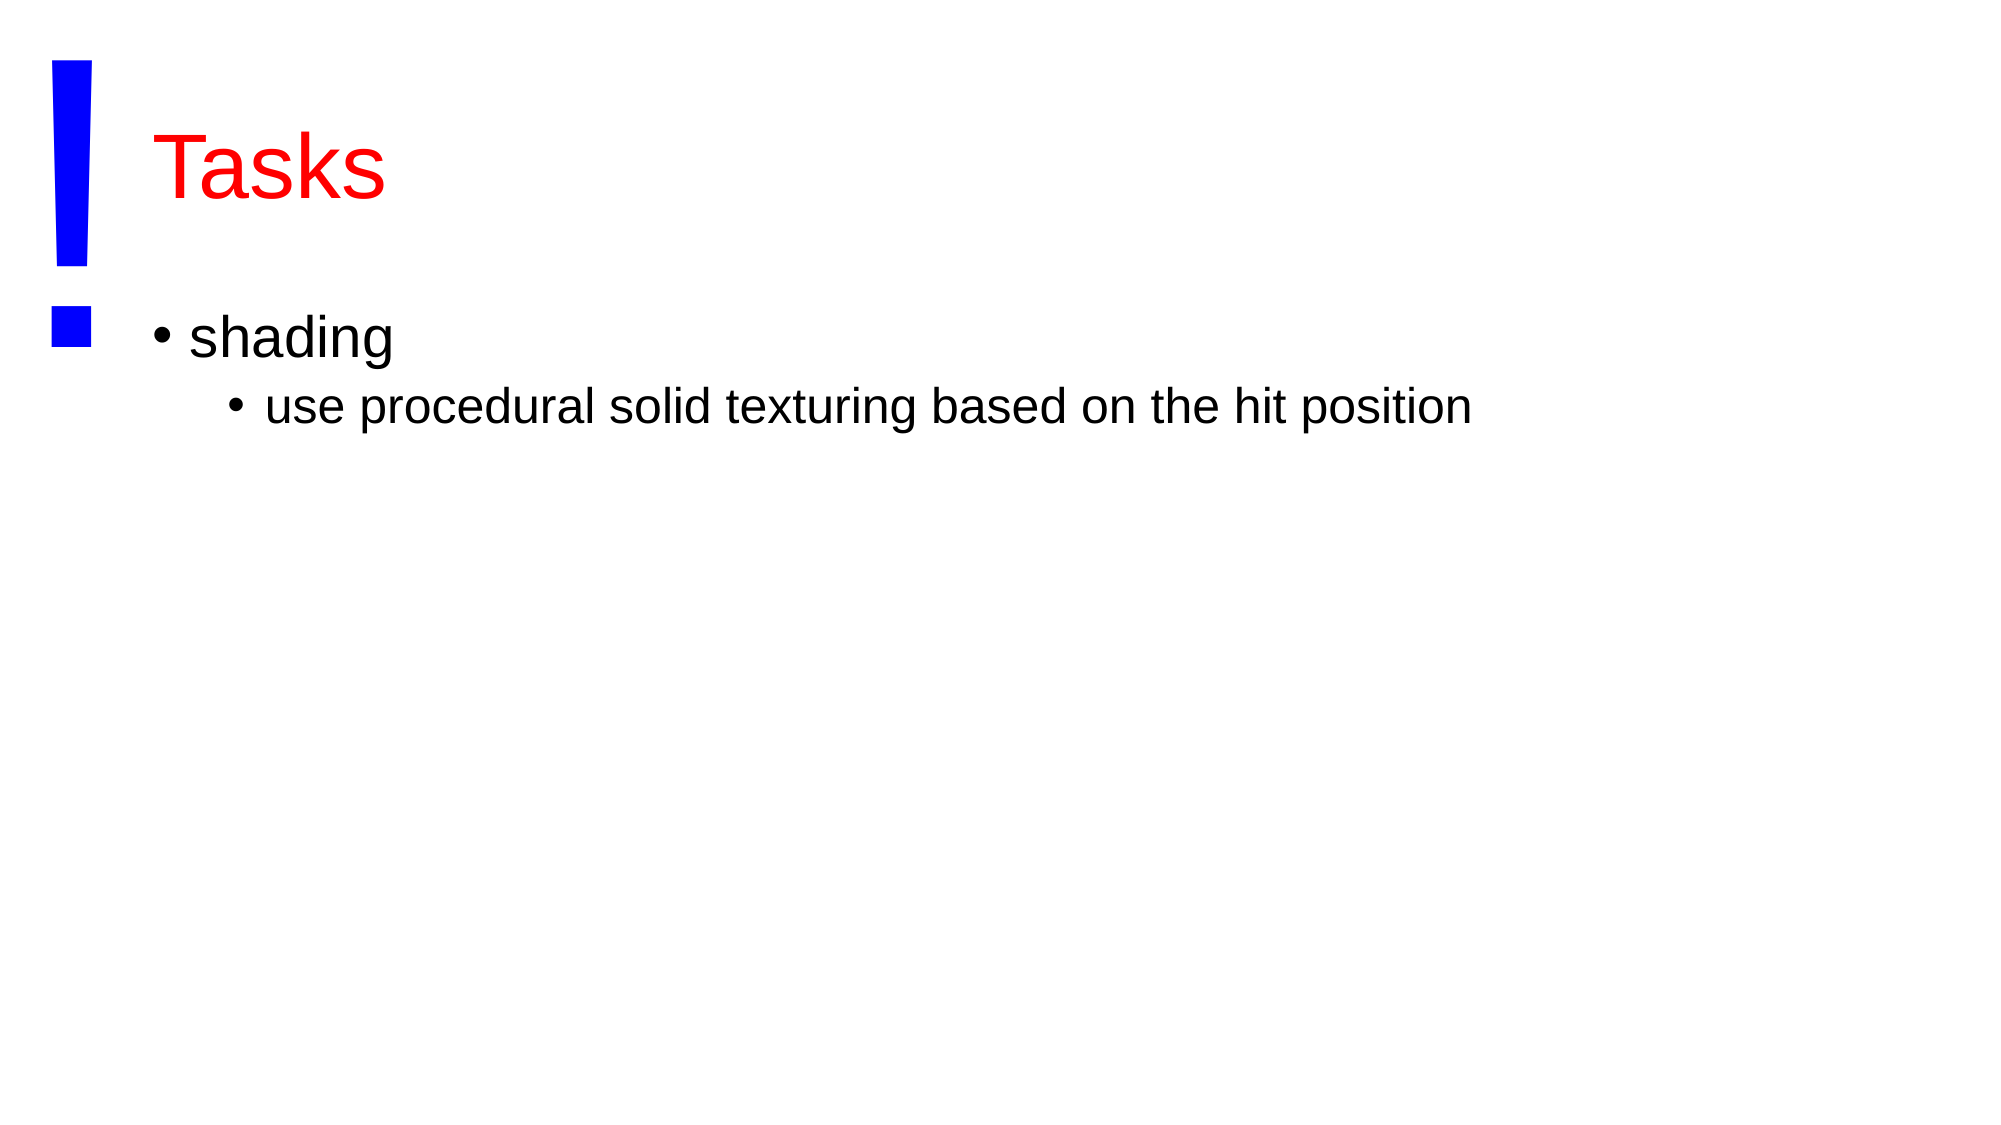

!
# Tasks
shading
use procedural solid texturing based on the hit position